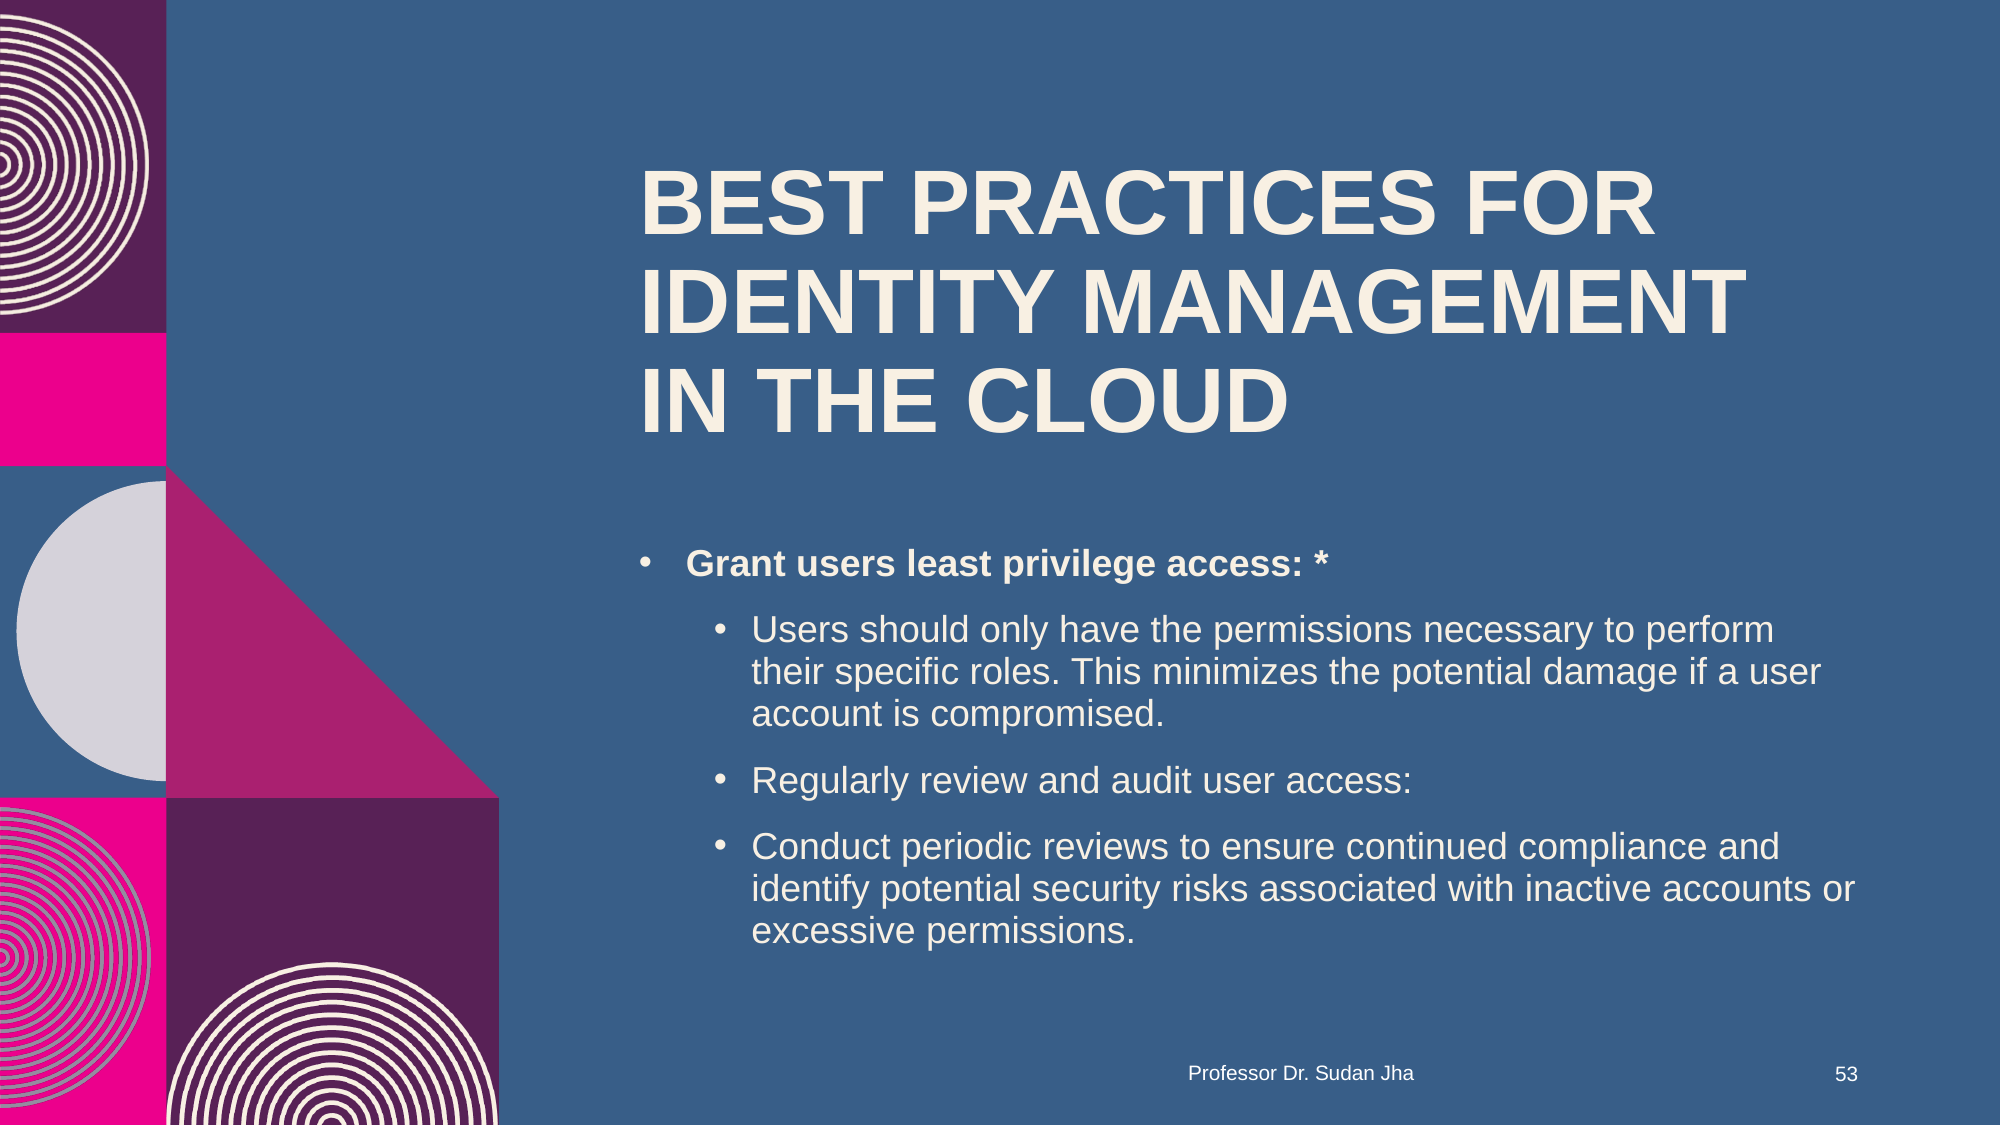

# Best Practices for Identity Management in the Cloud
Grant users least privilege access: *
Users should only have the permissions necessary to perform their specific roles. This minimizes the potential damage if a user account is compromised.
Regularly review and audit user access:
Conduct periodic reviews to ensure continued compliance and identify potential security risks associated with inactive accounts or excessive permissions.

Professor Dr. Sudan Jha
53